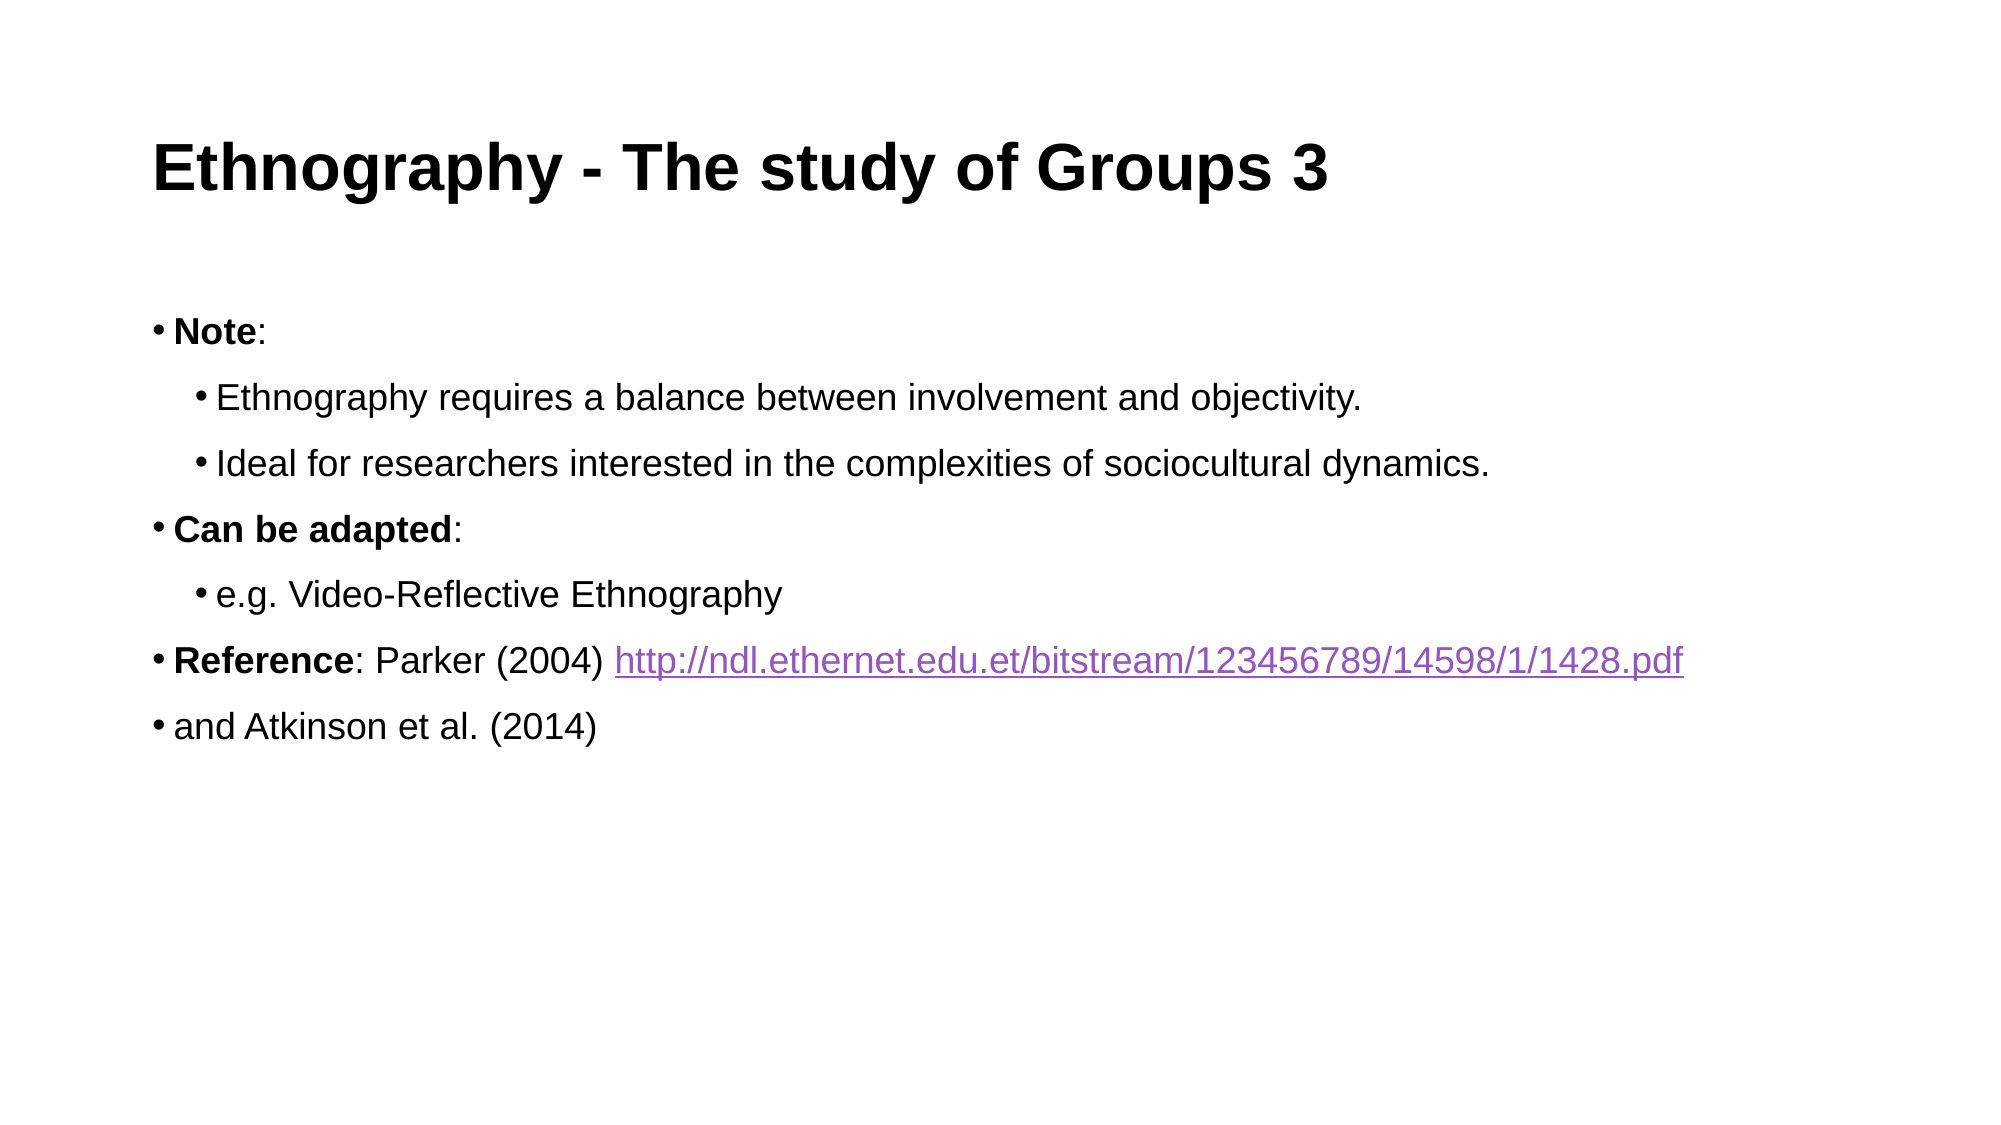

# Ethnography - The study of Groups 3
Note:
Ethnography requires a balance between involvement and objectivity.
Ideal for researchers interested in the complexities of sociocultural dynamics.
Can be adapted:
e.g. Video-Reflective Ethnography
Reference: Parker (2004) http://ndl.ethernet.edu.et/bitstream/123456789/14598/1/1428.pdf
and Atkinson et al. (2014)